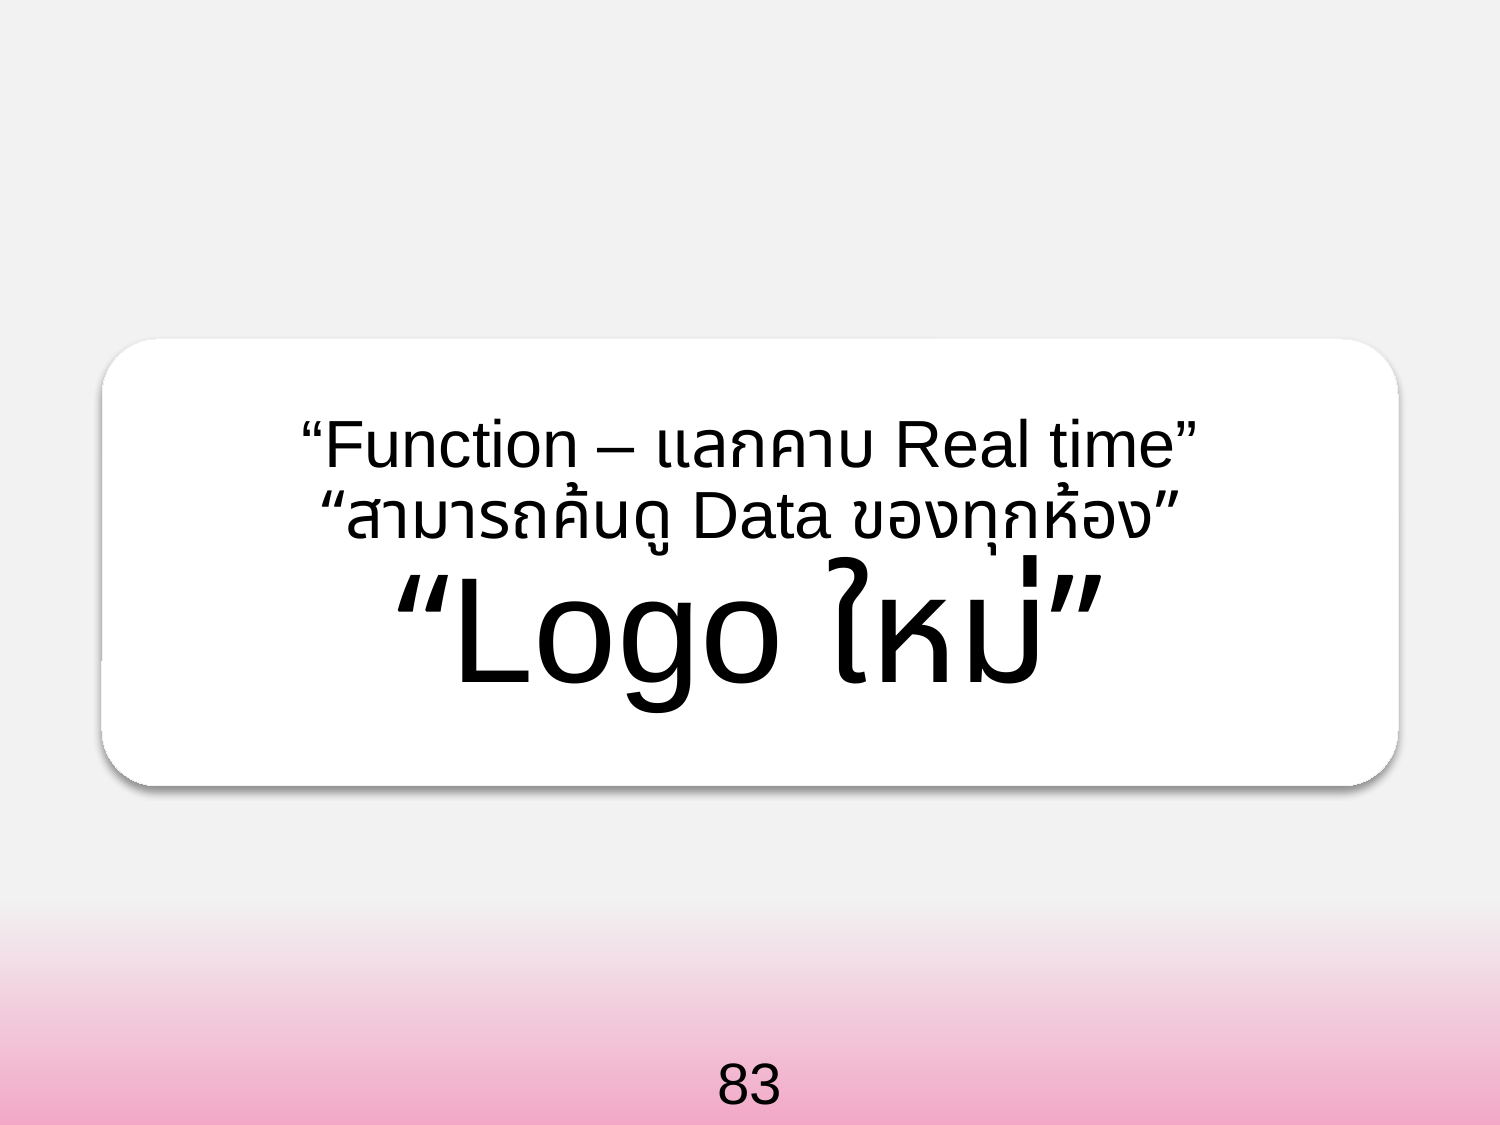

“Function – แลกคาบ Real time”
“สามารถค้นดู Data ของทุกห้อง”
“Logo ใหม่”
83